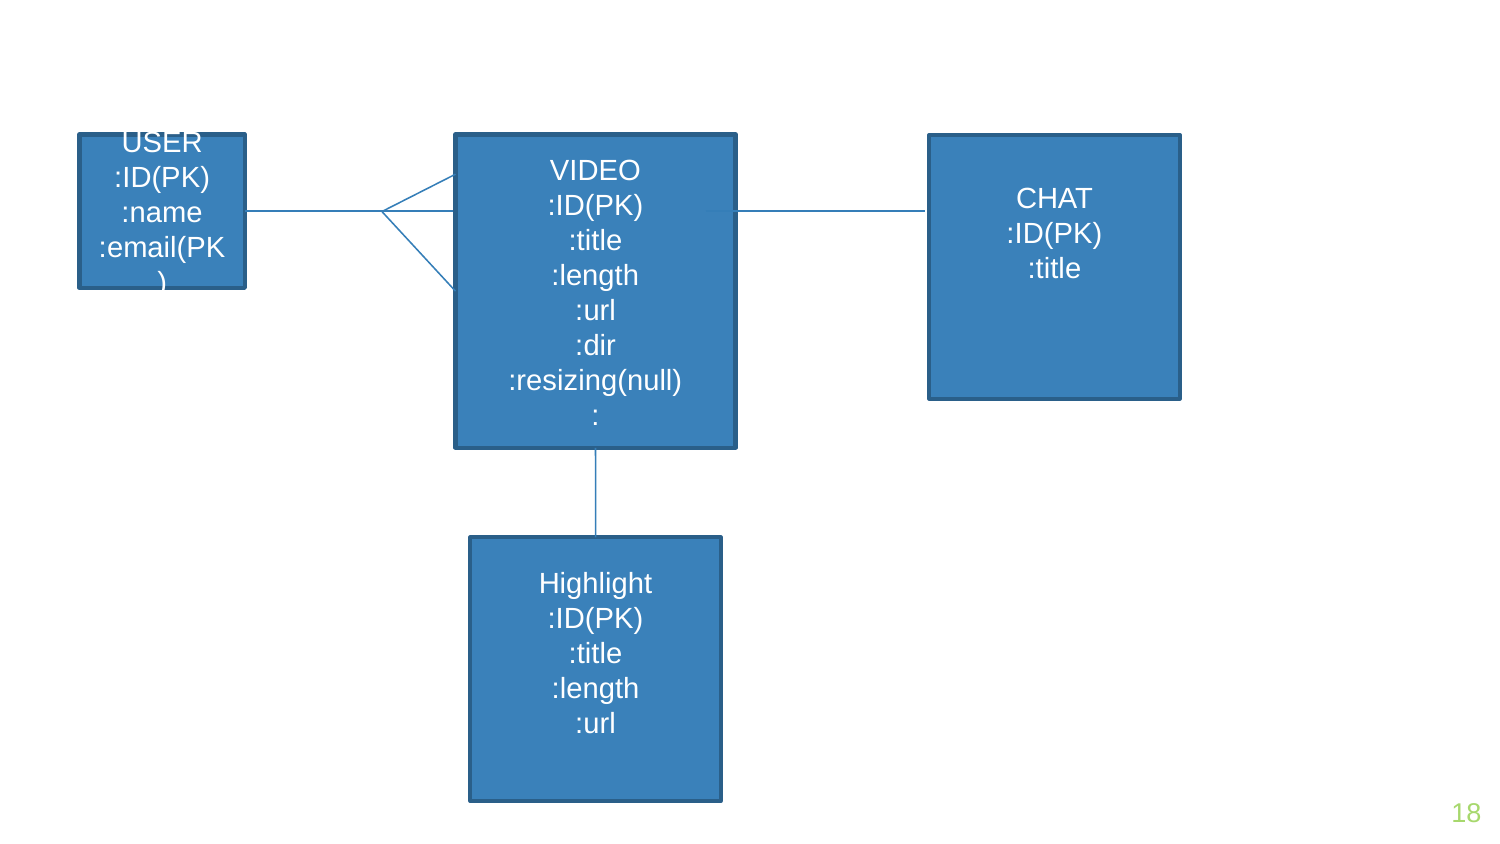

VIDEO
:ID(PK)
:title
:length
:url
:dir
:resizing(null)
:
USER
:ID(PK)
:name
:email(PK)
CHAT
:ID(PK)
:title

Highlight
:ID(PK)
:title
:length
:url

18